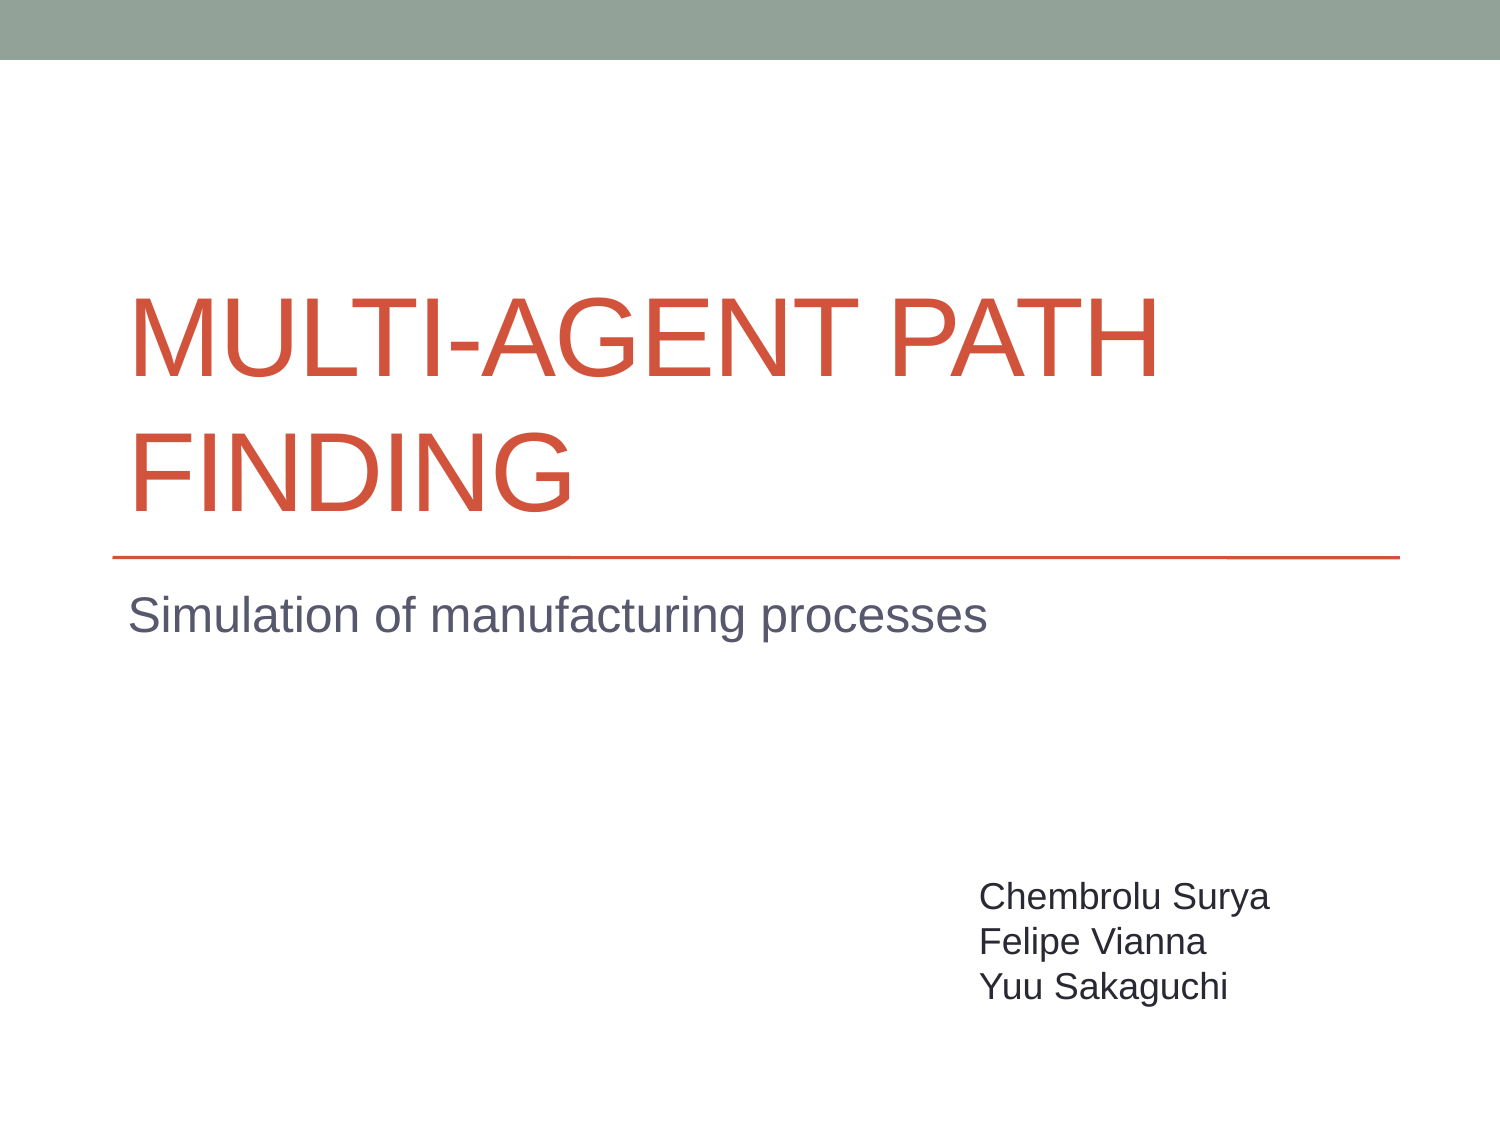

# Multi-Agent Path Finding
Simulation of manufacturing processes
Chembrolu Surya
Felipe Vianna
Yuu Sakaguchi